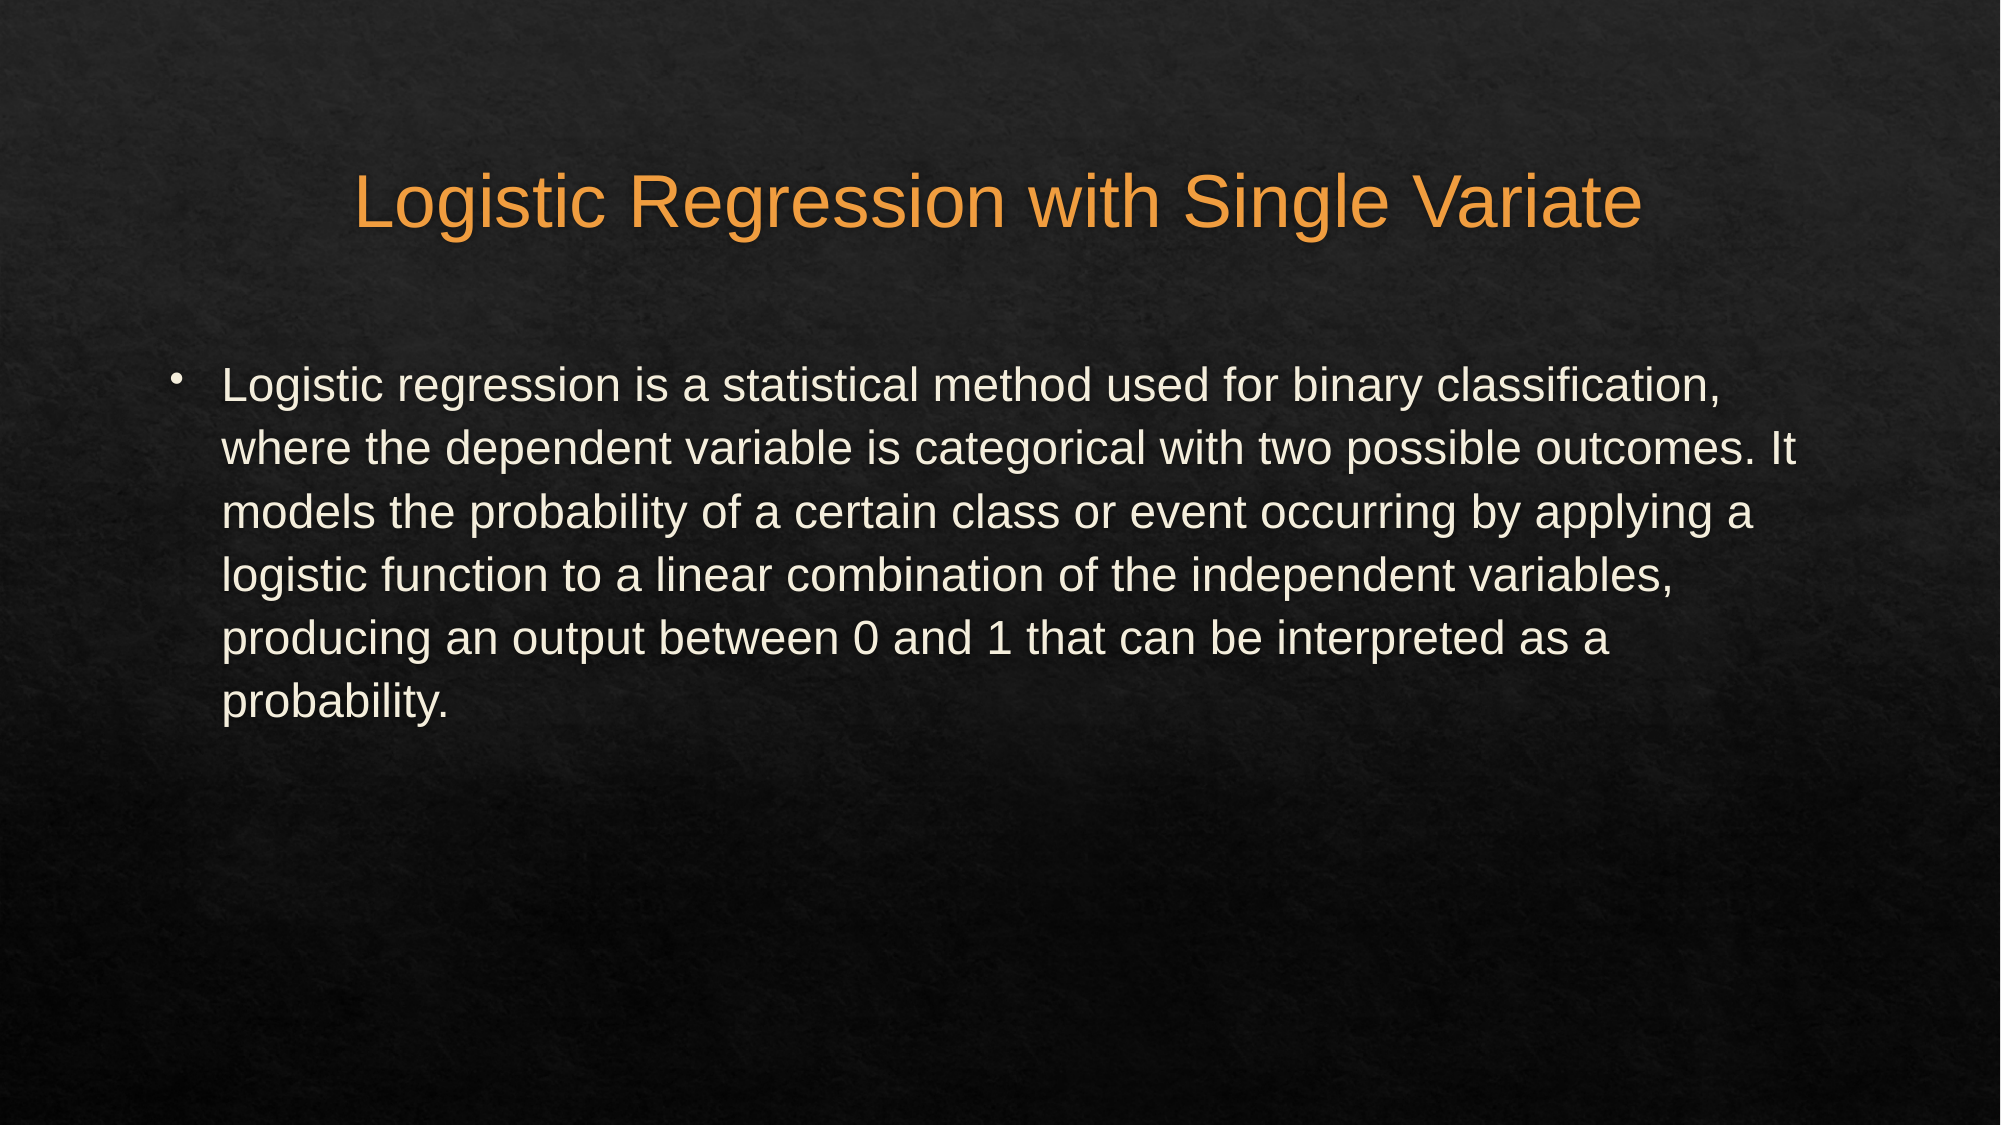

# Logistic Regression with Single Variate
Logistic regression is a statistical method used for binary classification, where the dependent variable is categorical with two possible outcomes. It models the probability of a certain class or event occurring by applying a logistic function to a linear combination of the independent variables, producing an output between 0 and 1 that can be interpreted as a probability.